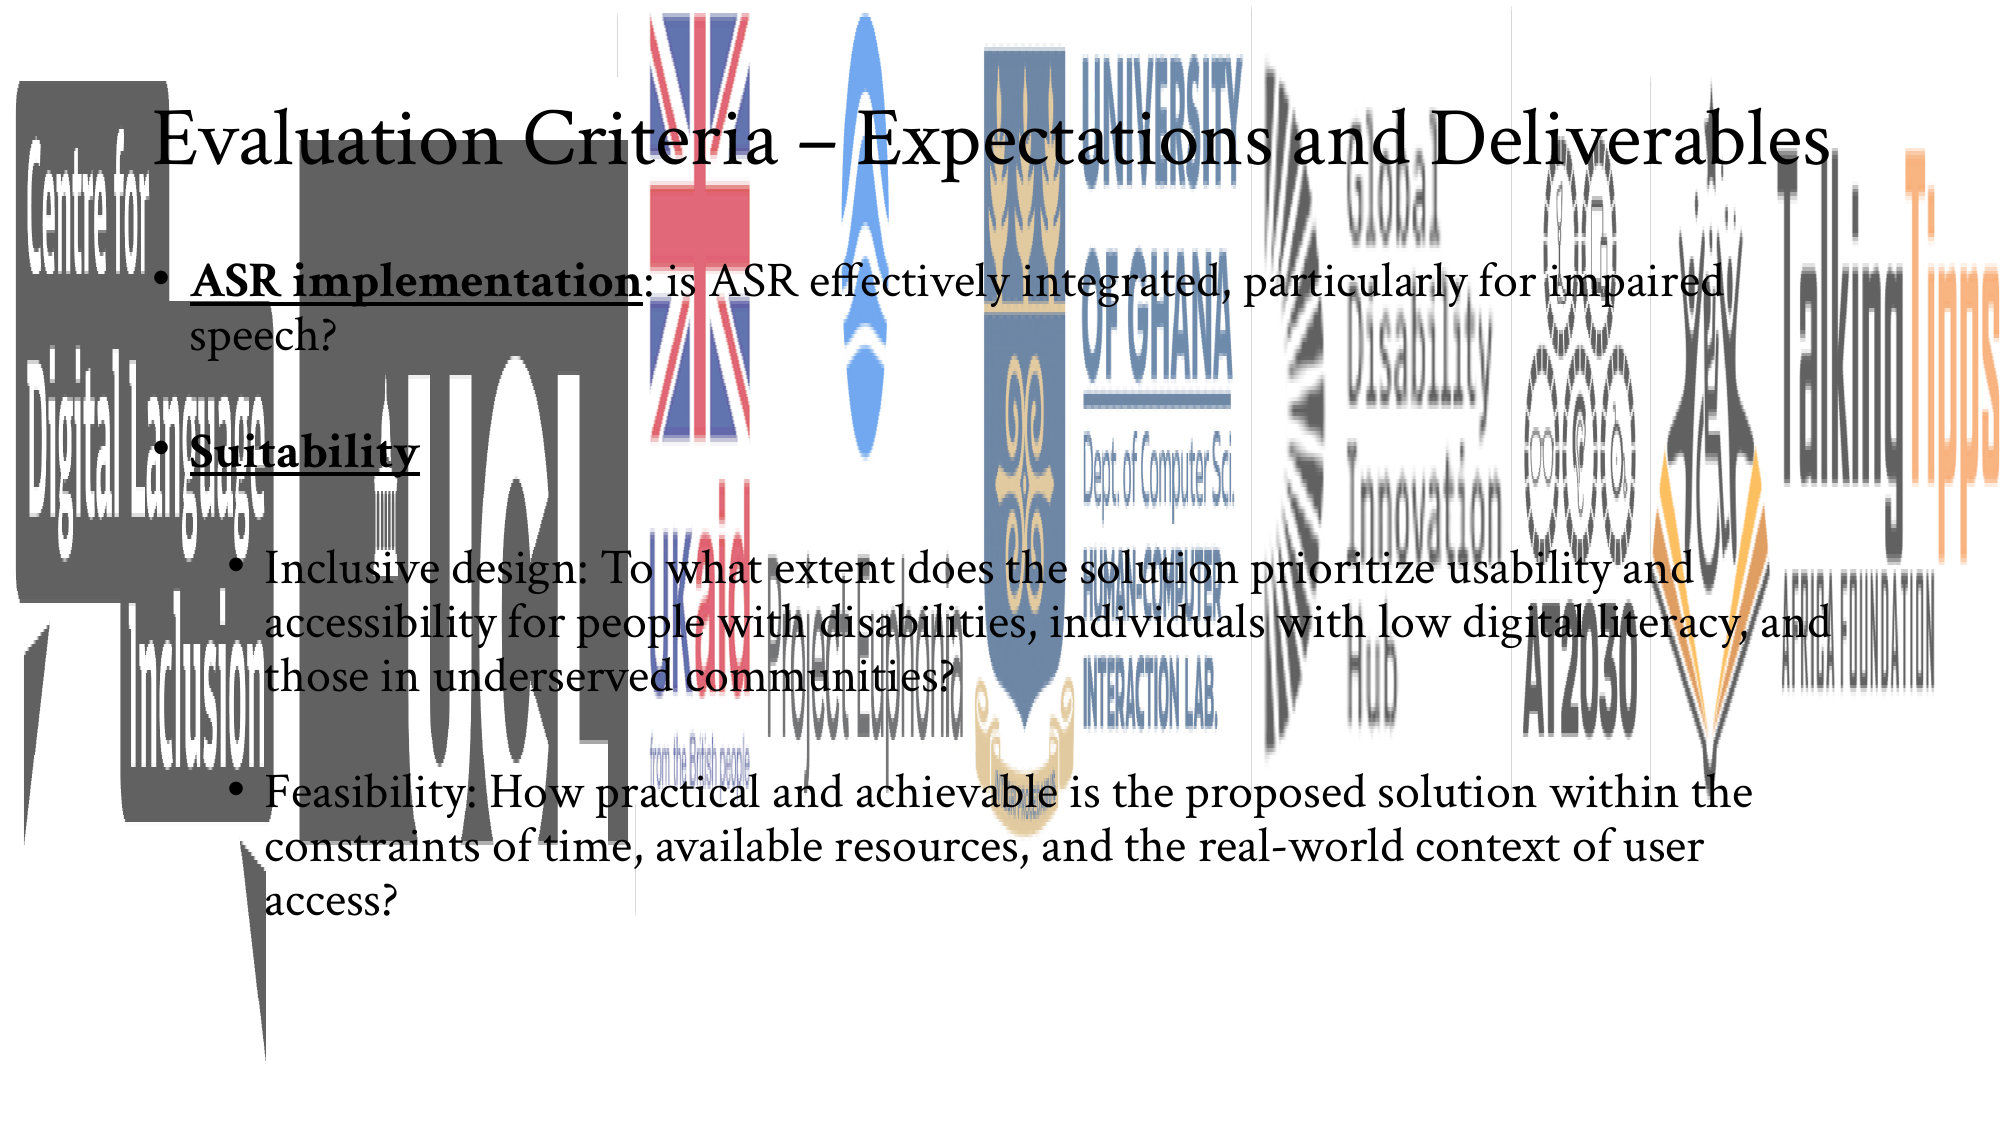

# Evaluation Criteria – Expectations and Deliverables
ASR implementation: is ASR effectively integrated, particularly for impaired speech?
Suitability
Inclusive design: To what extent does the solution prioritize usability and accessibility for people with disabilities, individuals with low digital literacy, and those in underserved communities?
Feasibility: How practical and achievable is the proposed solution within the constraints of time, available resources, and the real-world context of user access?